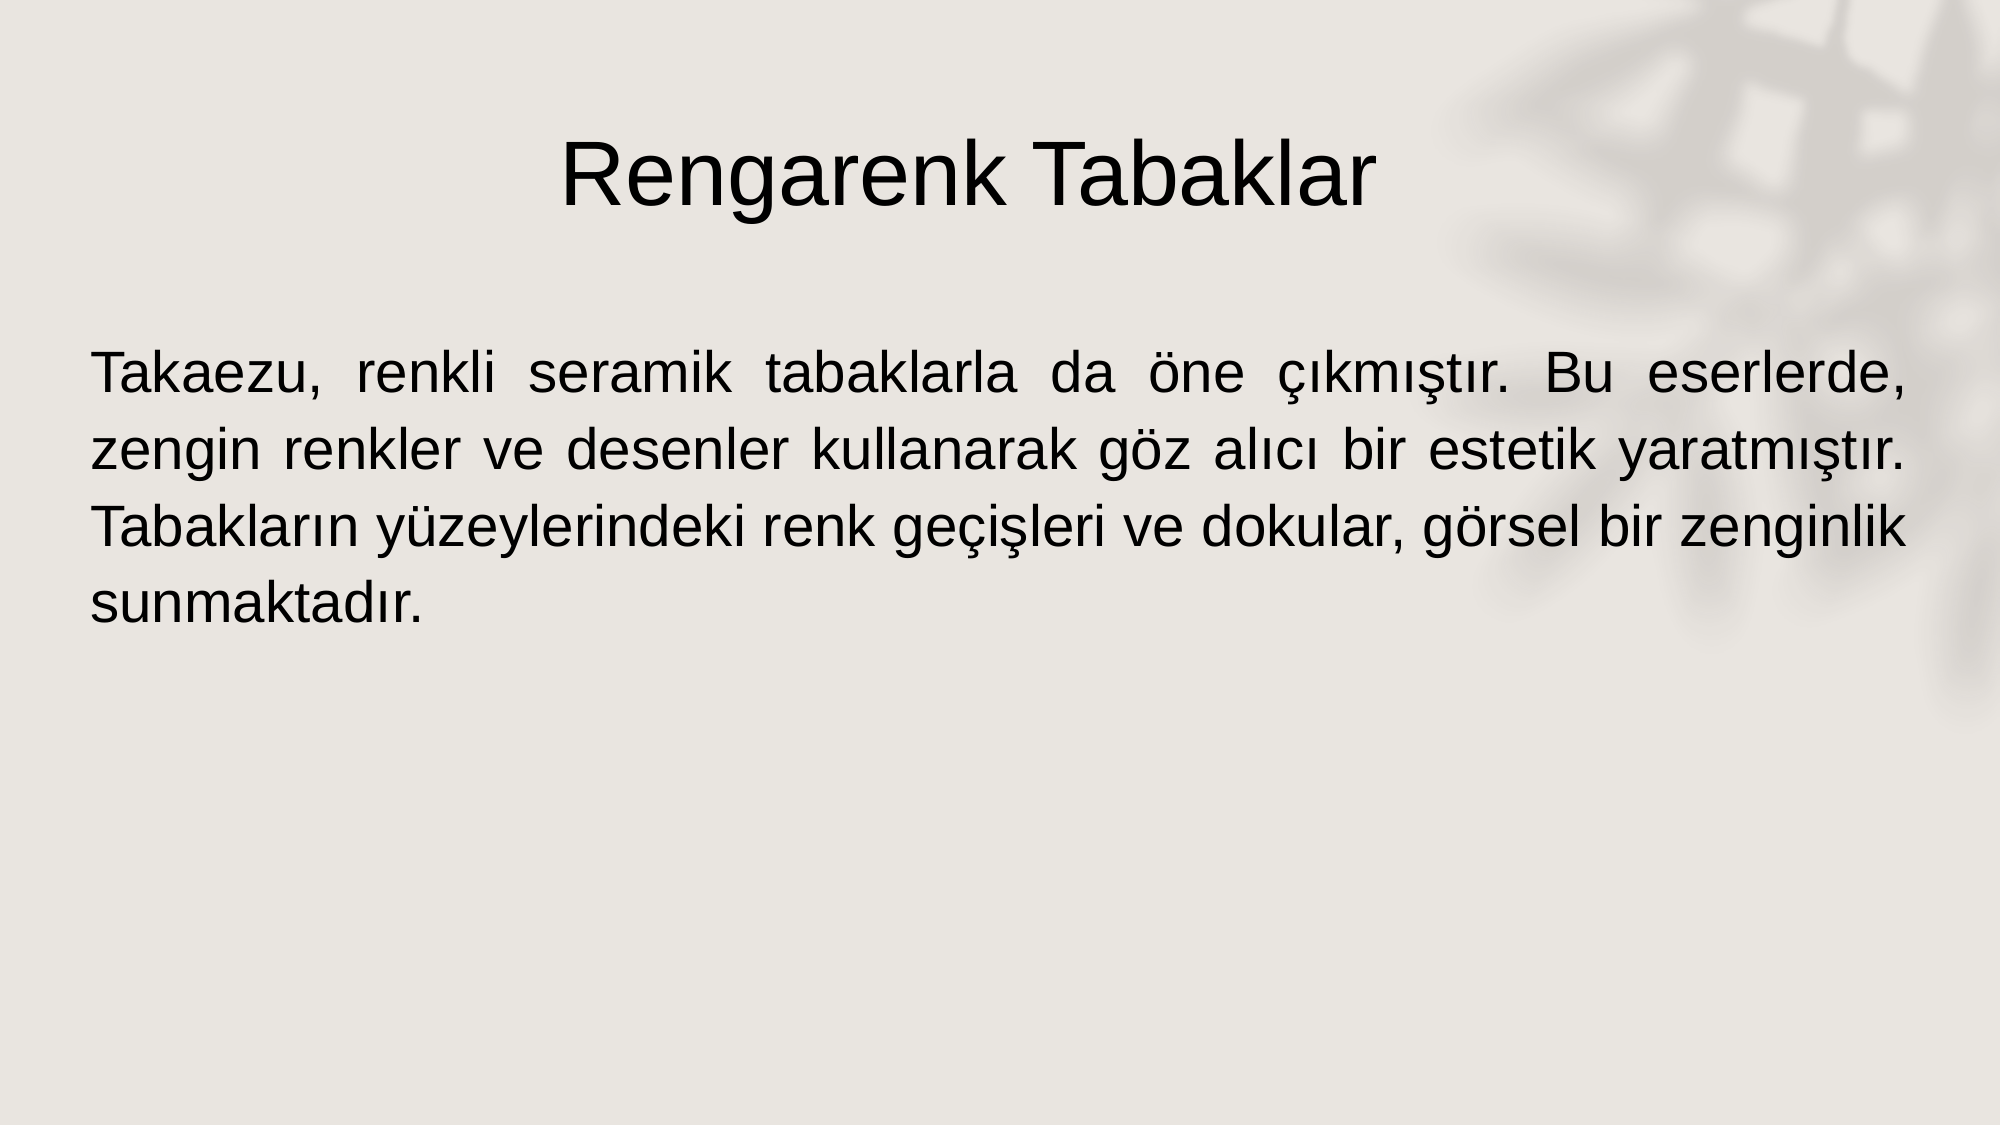

# Rengarenk Tabaklar
Takaezu, renkli seramik tabaklarla da öne çıkmıştır. Bu eserlerde, zengin renkler ve desenler kullanarak göz alıcı bir estetik yaratmıştır. Tabakların yüzeylerindeki renk geçişleri ve dokular, görsel bir zenginlik sunmaktadır.